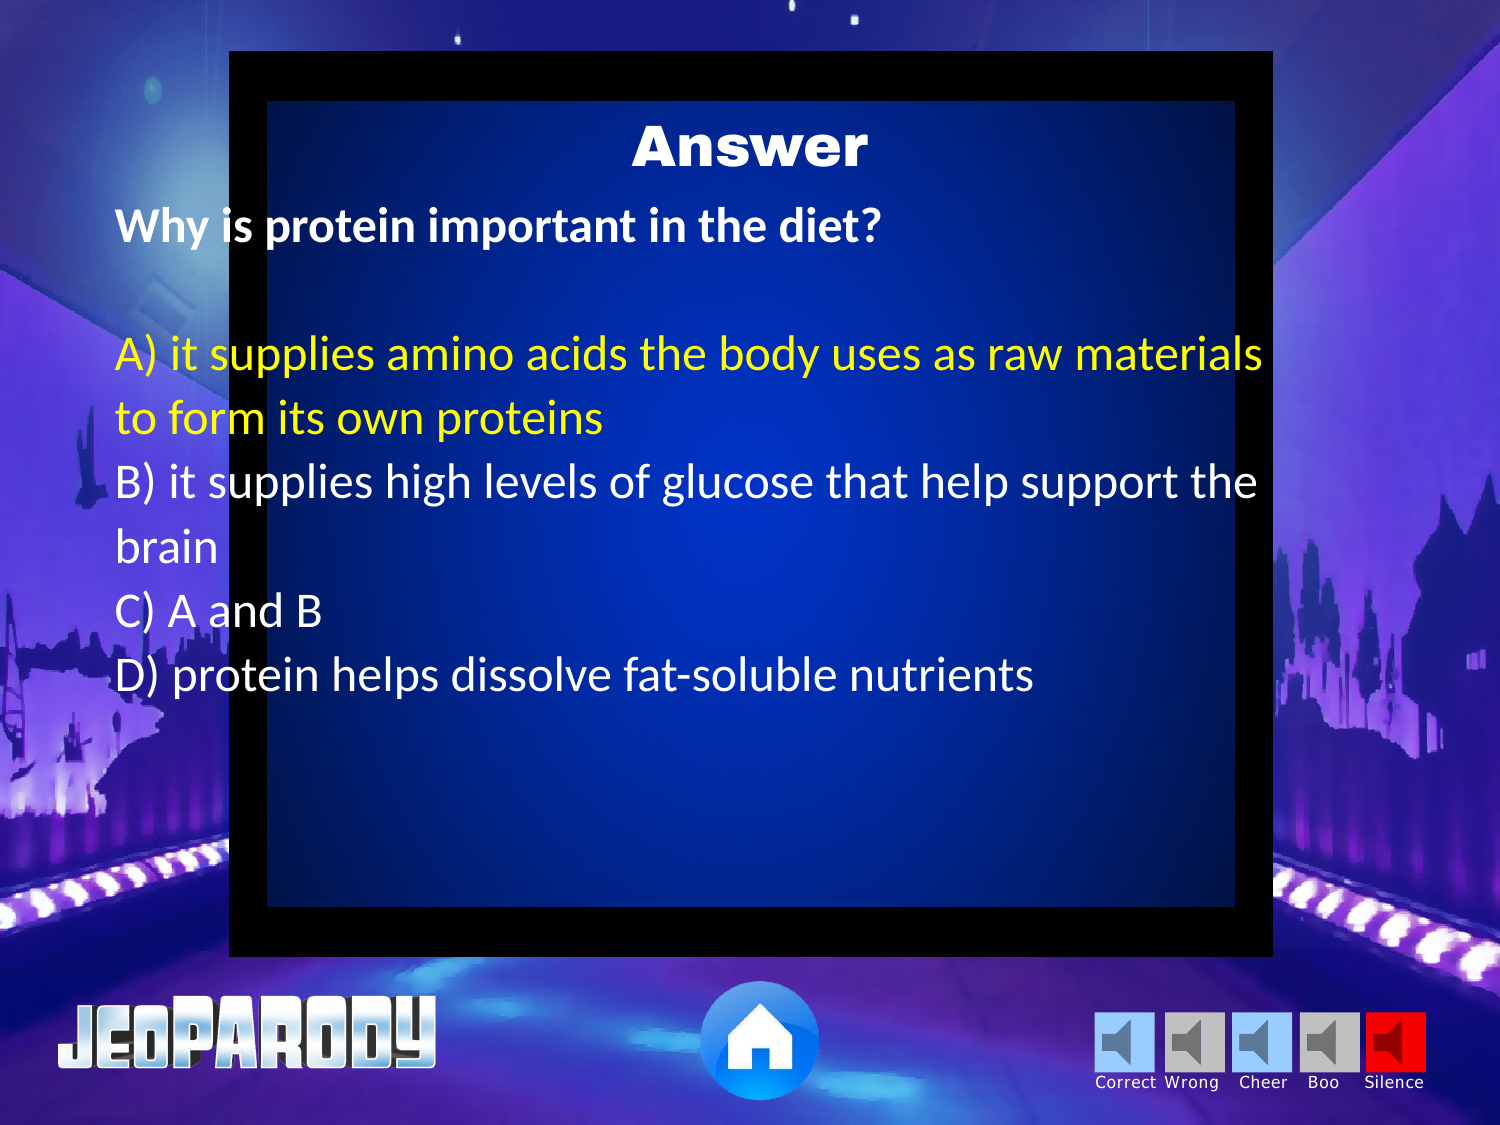

Answer
Why is protein important in the diet?
A) it supplies amino acids the body uses as raw materials to form its own proteins
B) it supplies high levels of glucose that help support the brain
C) A and B
D) protein helps dissolve fat-soluble nutrients